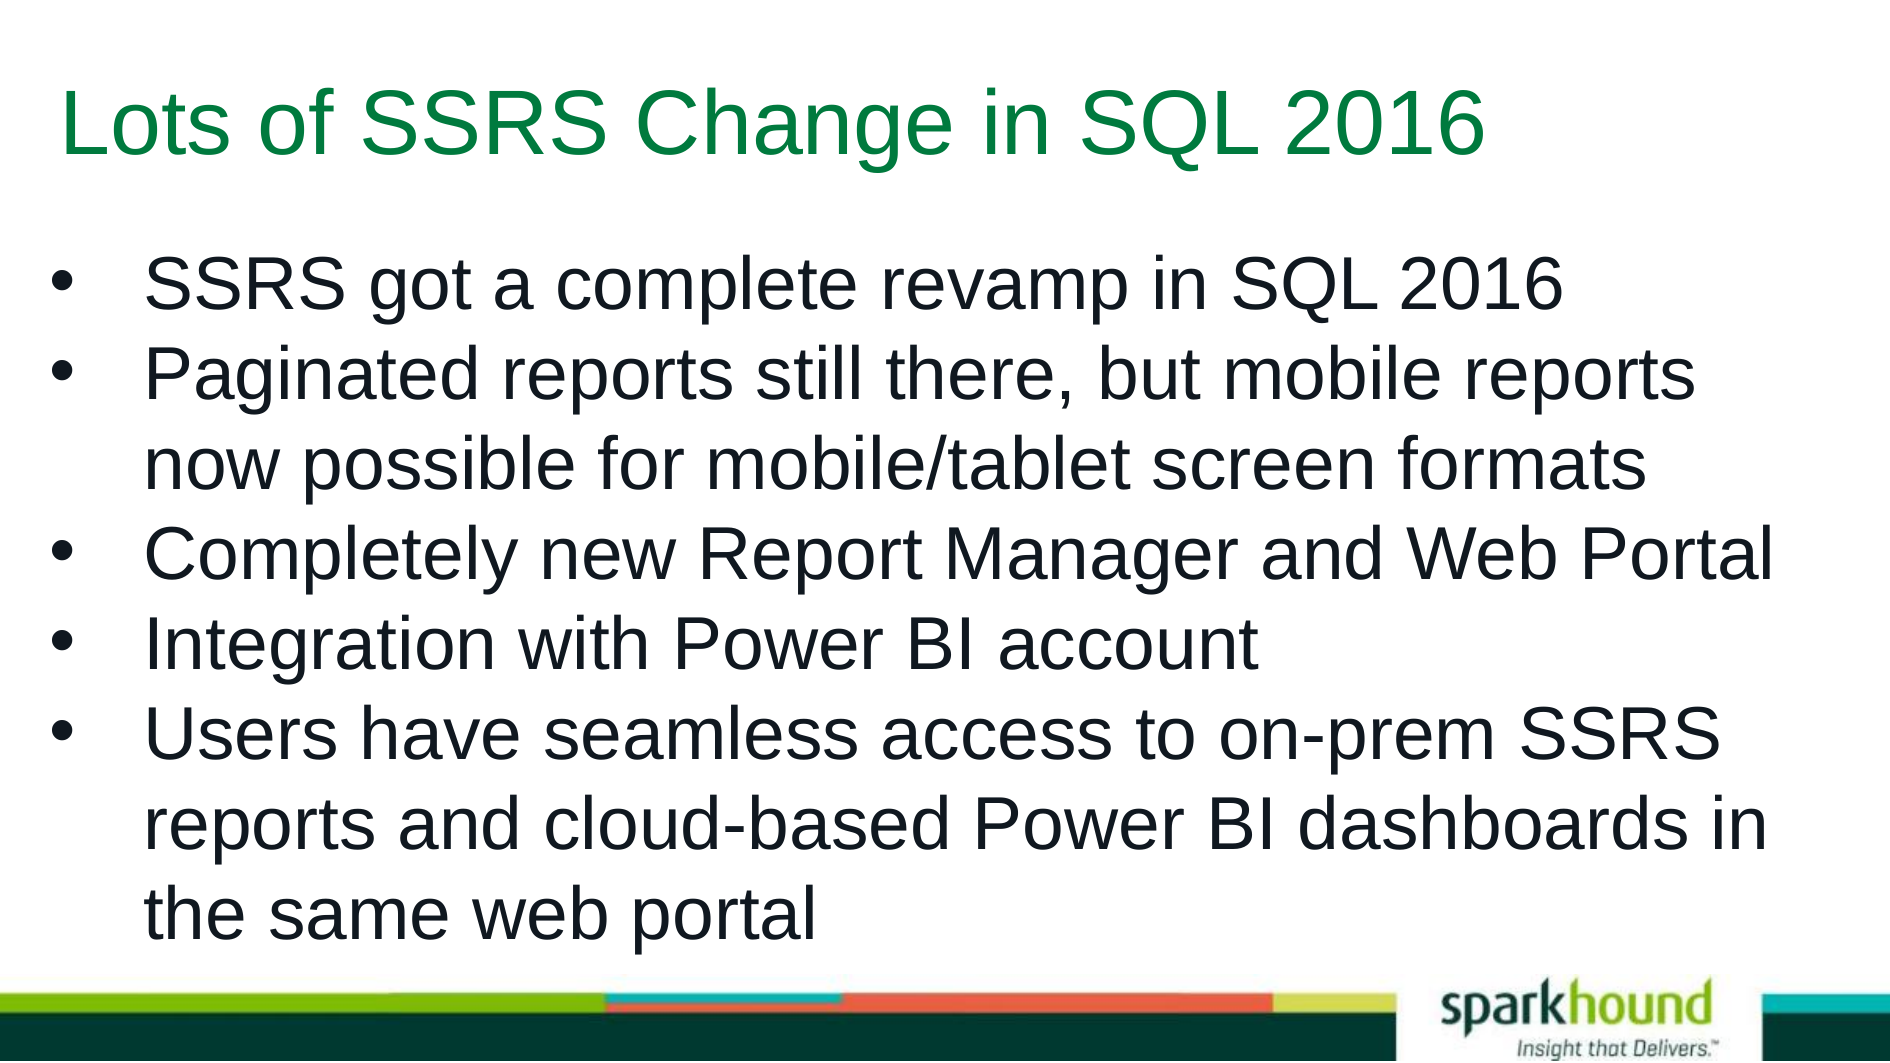

# Lots of SSRS Change in SQL 2016
SSRS got a complete revamp in SQL 2016
Paginated reports still there, but mobile reports now possible for mobile/tablet screen formats
Completely new Report Manager and Web Portal
Integration with Power BI account
Users have seamless access to on-prem SSRS reports and cloud-based Power BI dashboards in the same web portal